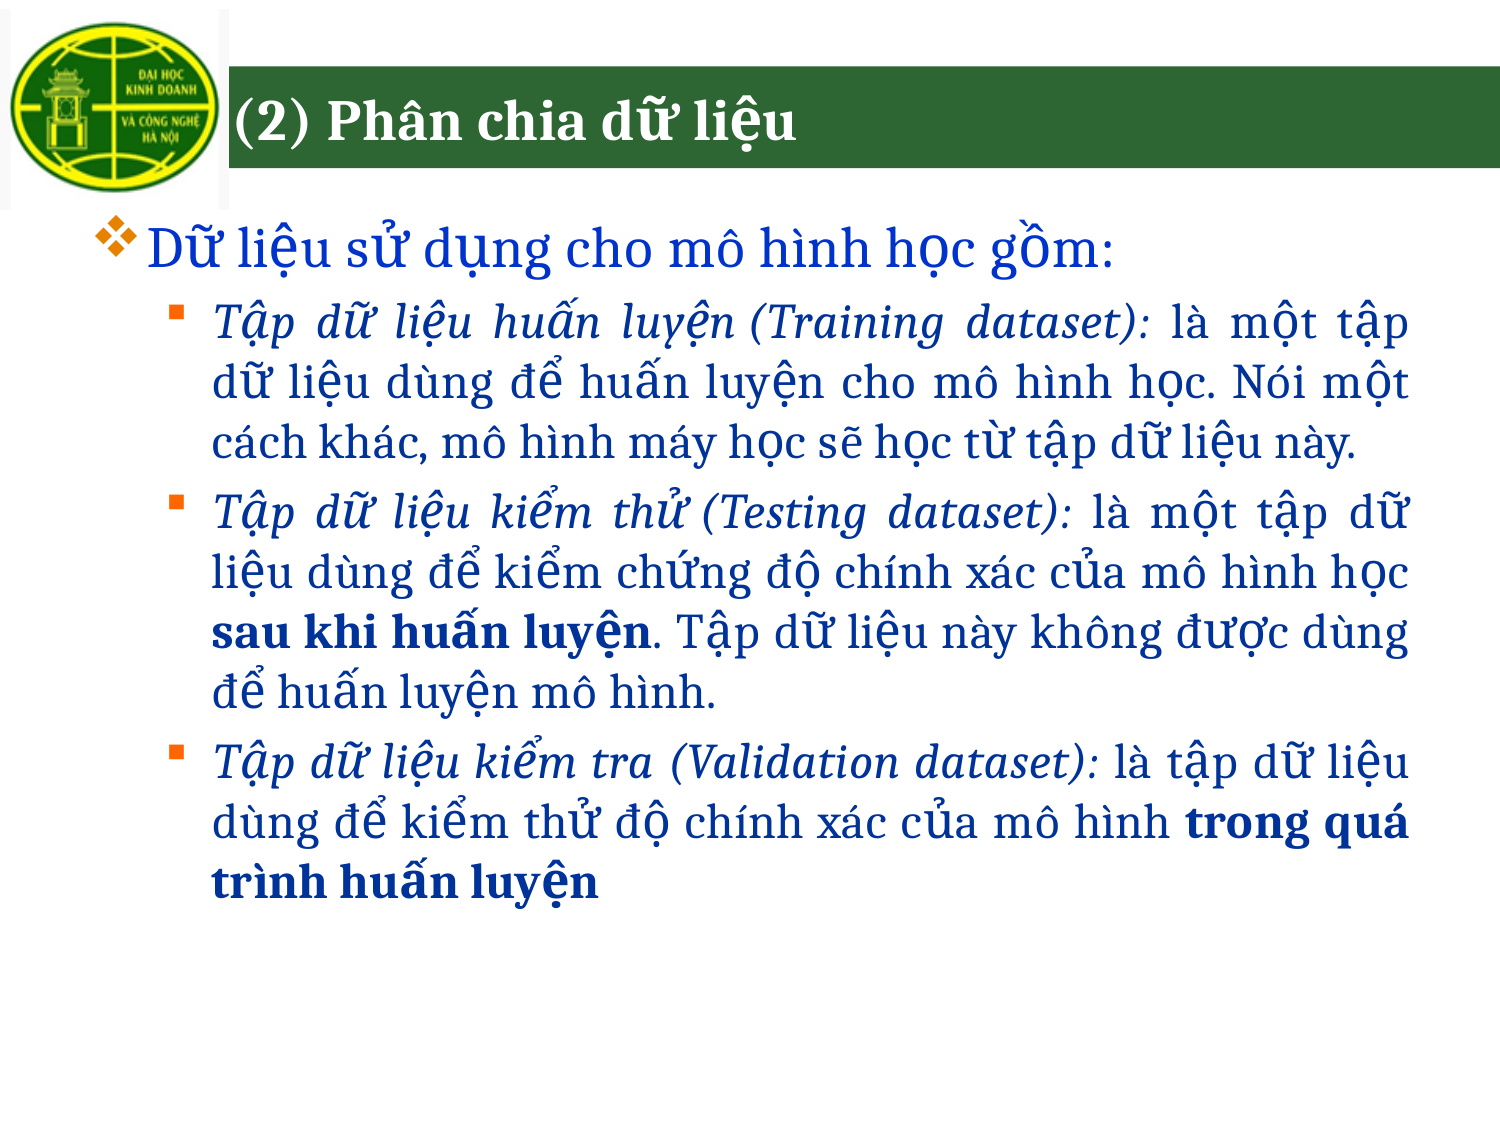

# (2) Phân chia dữ liệu
Dữ liệu sử dụng cho mô hình học gồm:
Tập dữ liệu huấn luyện (Training dataset): là một tập dữ liệu dùng để huấn luyện cho mô hình học. Nói một cách khác, mô hình máy học sẽ học từ tập dữ liệu này.
Tập dữ liệu kiểm thử (Testing dataset): là một tập dữ liệu dùng để kiểm chứng độ chính xác của mô hình học sau khi huấn luyện. Tập dữ liệu này không được dùng để huấn luyện mô hình.
Tập dữ liệu kiểm tra (Validation dataset): là tập dữ liệu dùng để kiểm thử độ chính xác của mô hình trong quá trình huấn luyện